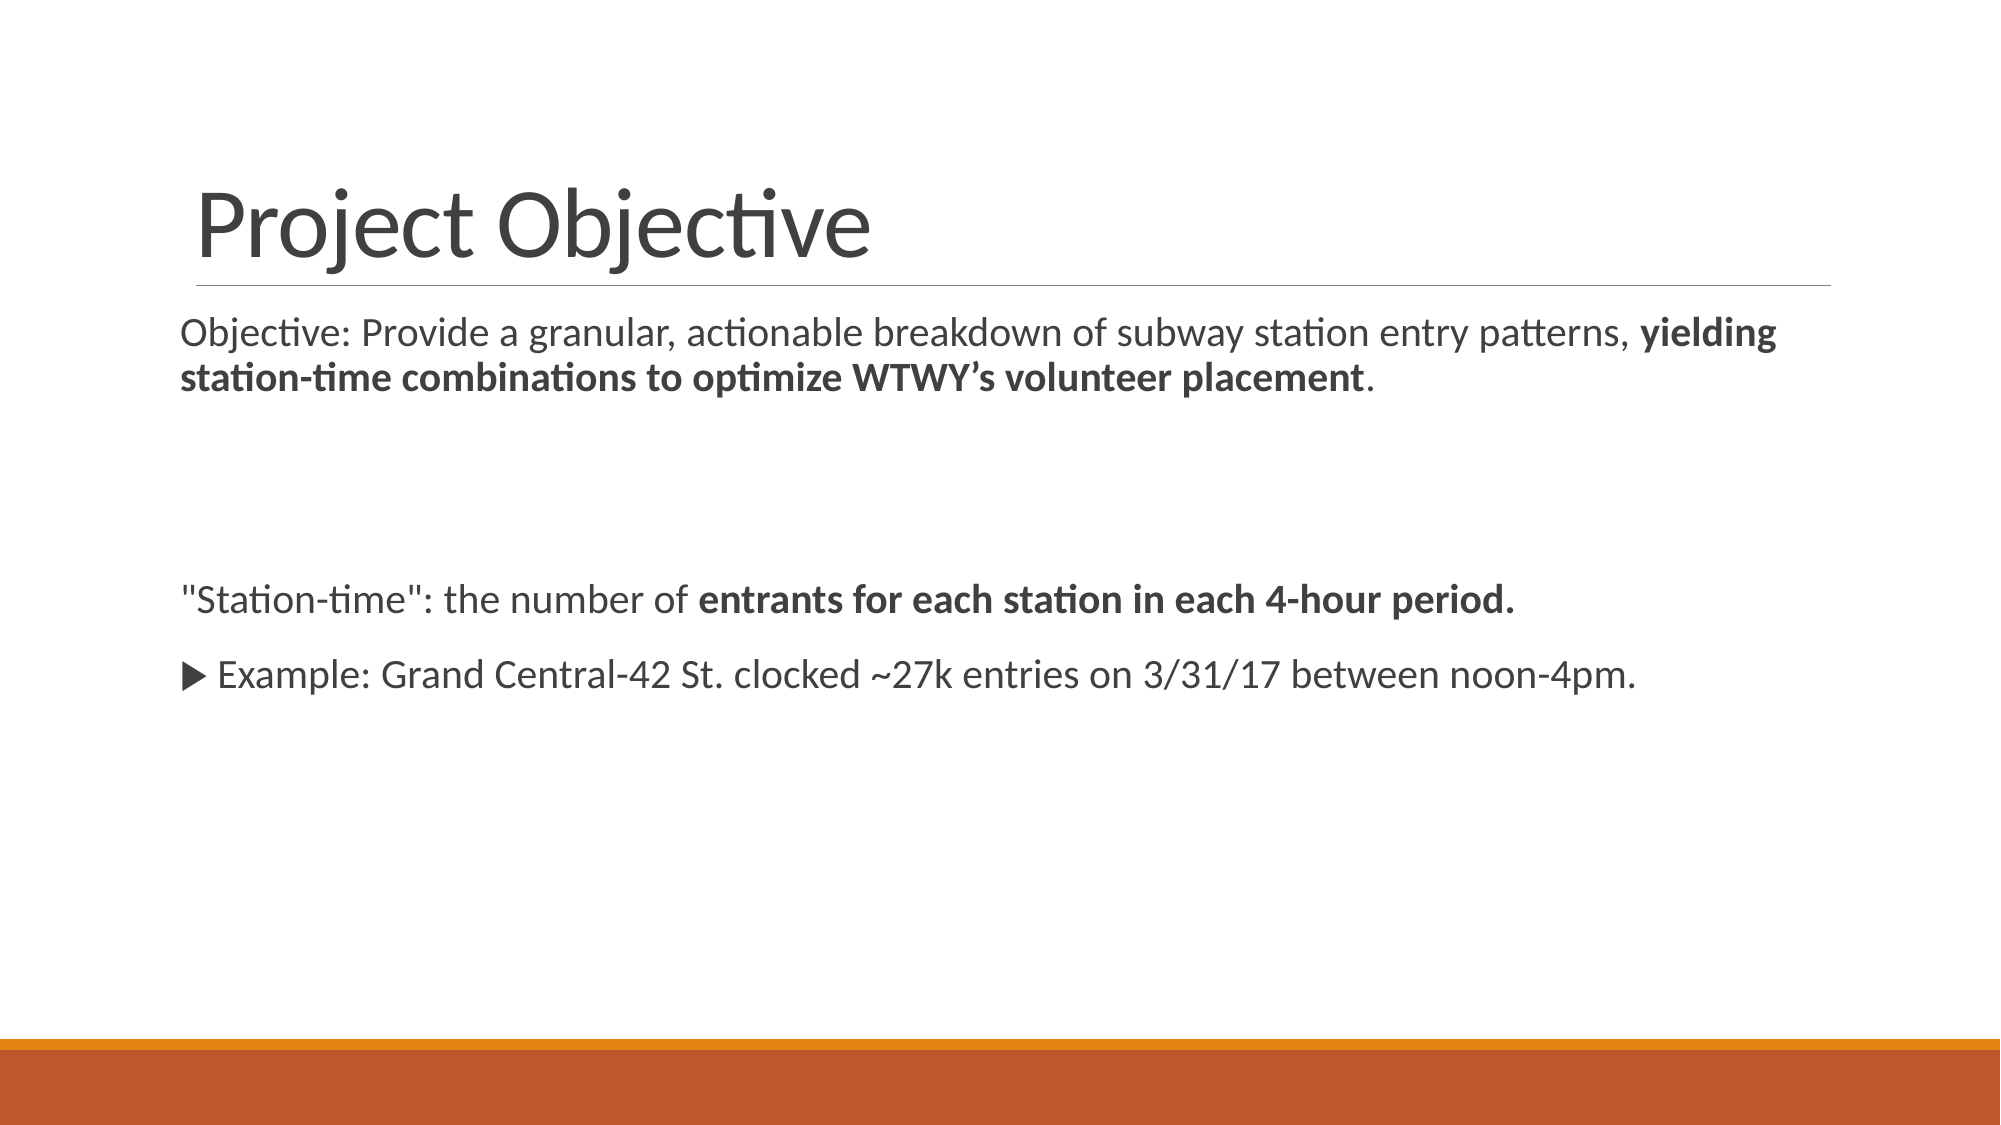

# Project Objective
Objective: Provide a granular, actionable breakdown of subway station entry patterns, yielding station-time combinations to optimize WTWY’s volunteer placement.

"Station-time": the number of entrants for each station in each 4-hour period.
▶️ Example: Grand Central-42 St. clocked ~27k entries on 3/31/17 between noon-4pm.